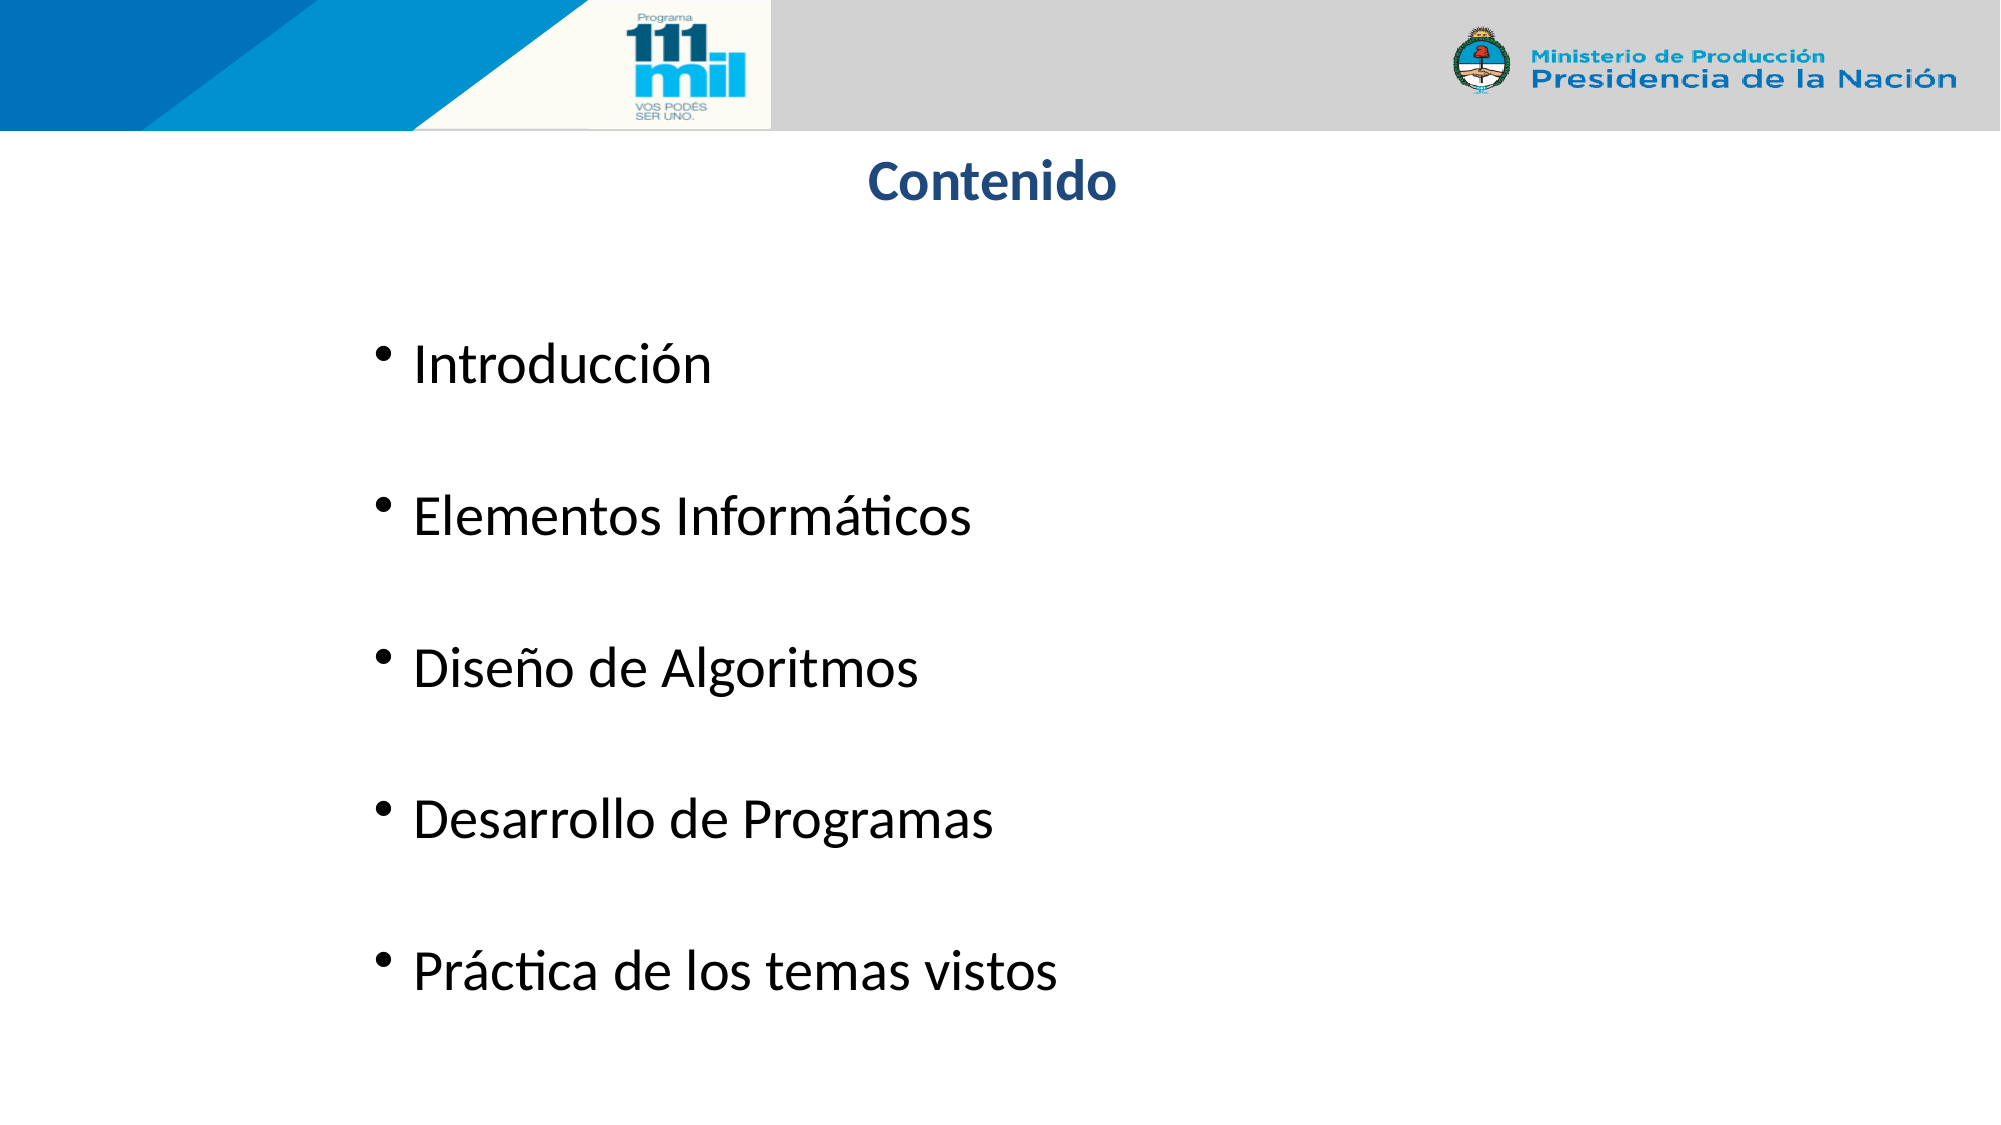

# Contenido
Introducción
Elementos Informáticos
Diseño de Algoritmos
Desarrollo de Programas
Práctica de los temas vistos